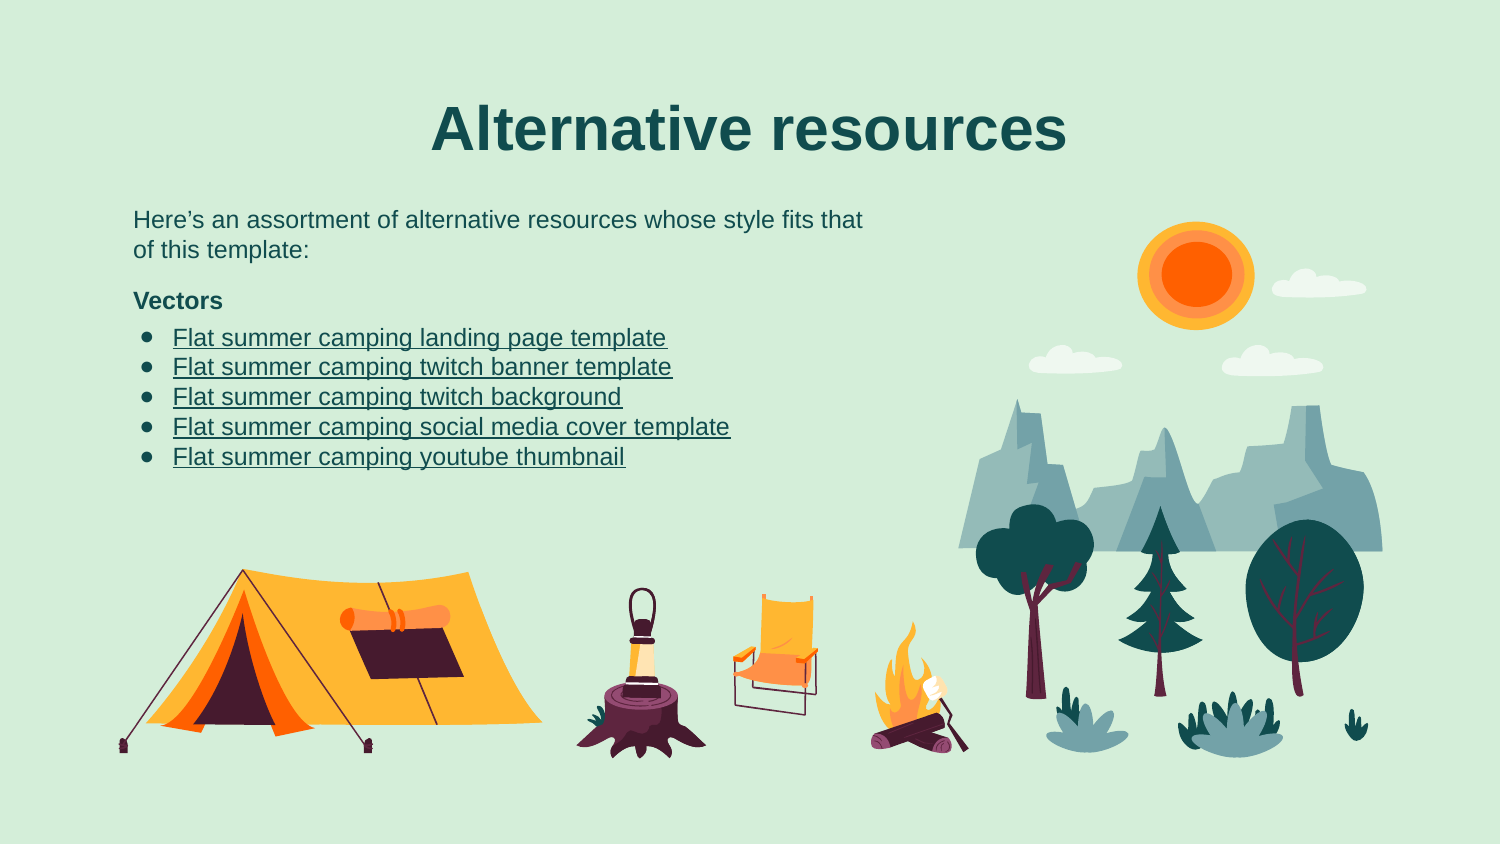

# Alternative resources
Here’s an assortment of alternative resources whose style fits that of this template:
Vectors
Flat summer camping landing page template
Flat summer camping twitch banner template
Flat summer camping twitch background
Flat summer camping social media cover template
Flat summer camping youtube thumbnail